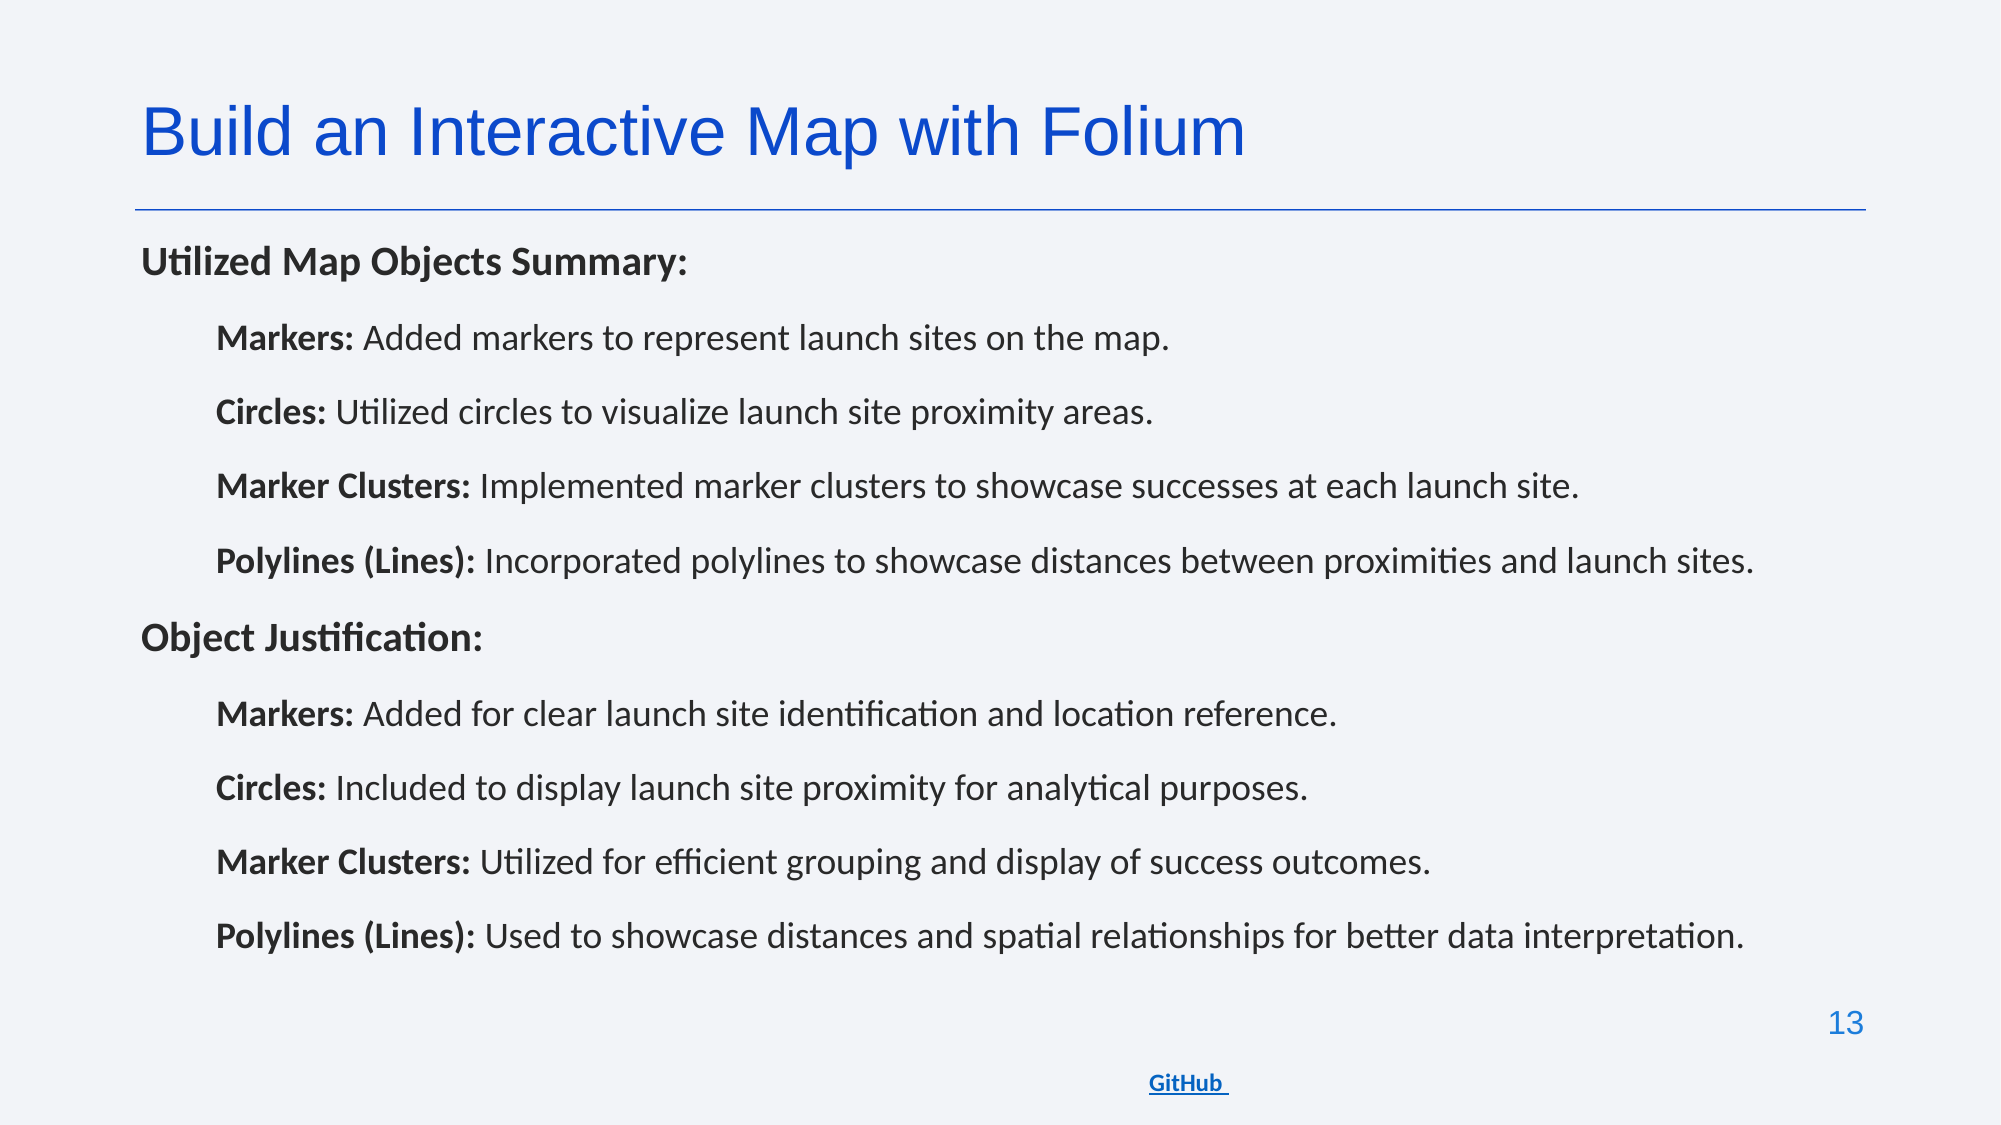

Build an Interactive Map with Folium
Utilized Map Objects Summary:
Markers: Added markers to represent launch sites on the map.
Circles: Utilized circles to visualize launch site proximity areas.
Marker Clusters: Implemented marker clusters to showcase successes at each launch site.
Polylines (Lines): Incorporated polylines to showcase distances between proximities and launch sites.
Object Justification:
Markers: Added for clear launch site identification and location reference.
Circles: Included to display launch site proximity for analytical purposes.
Marker Clusters: Utilized for efficient grouping and display of success outcomes.
Polylines (Lines): Used to showcase distances and spatial relationships for better data interpretation.

13
GitHub